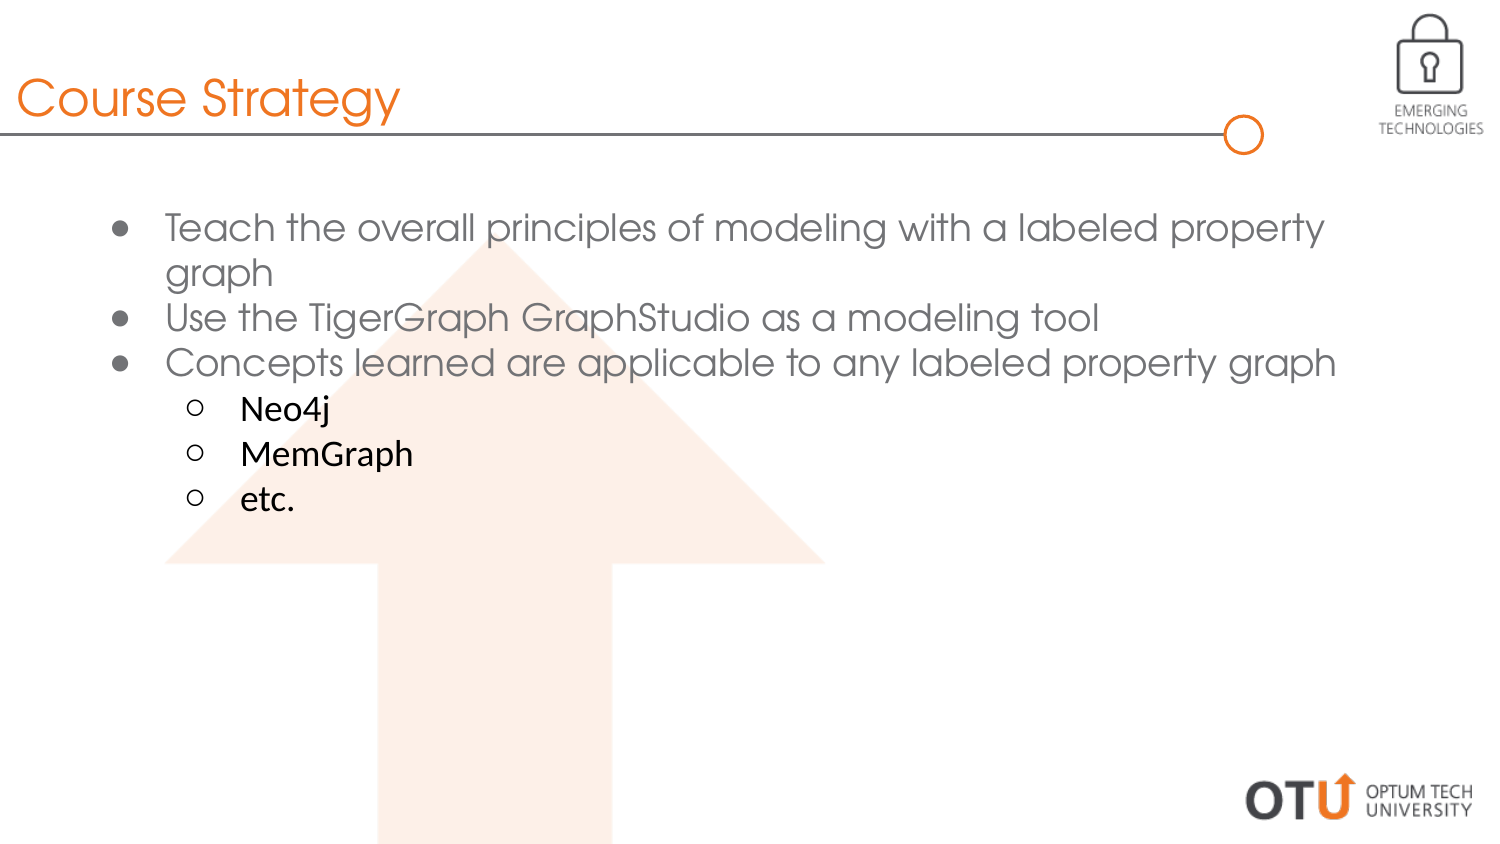

Course Strategy
Teach the overall principles of modeling with a labeled property graph
Use the TigerGraph GraphStudio as a modeling tool
Concepts learned are applicable to any labeled property graph
Neo4j
MemGraph
etc.